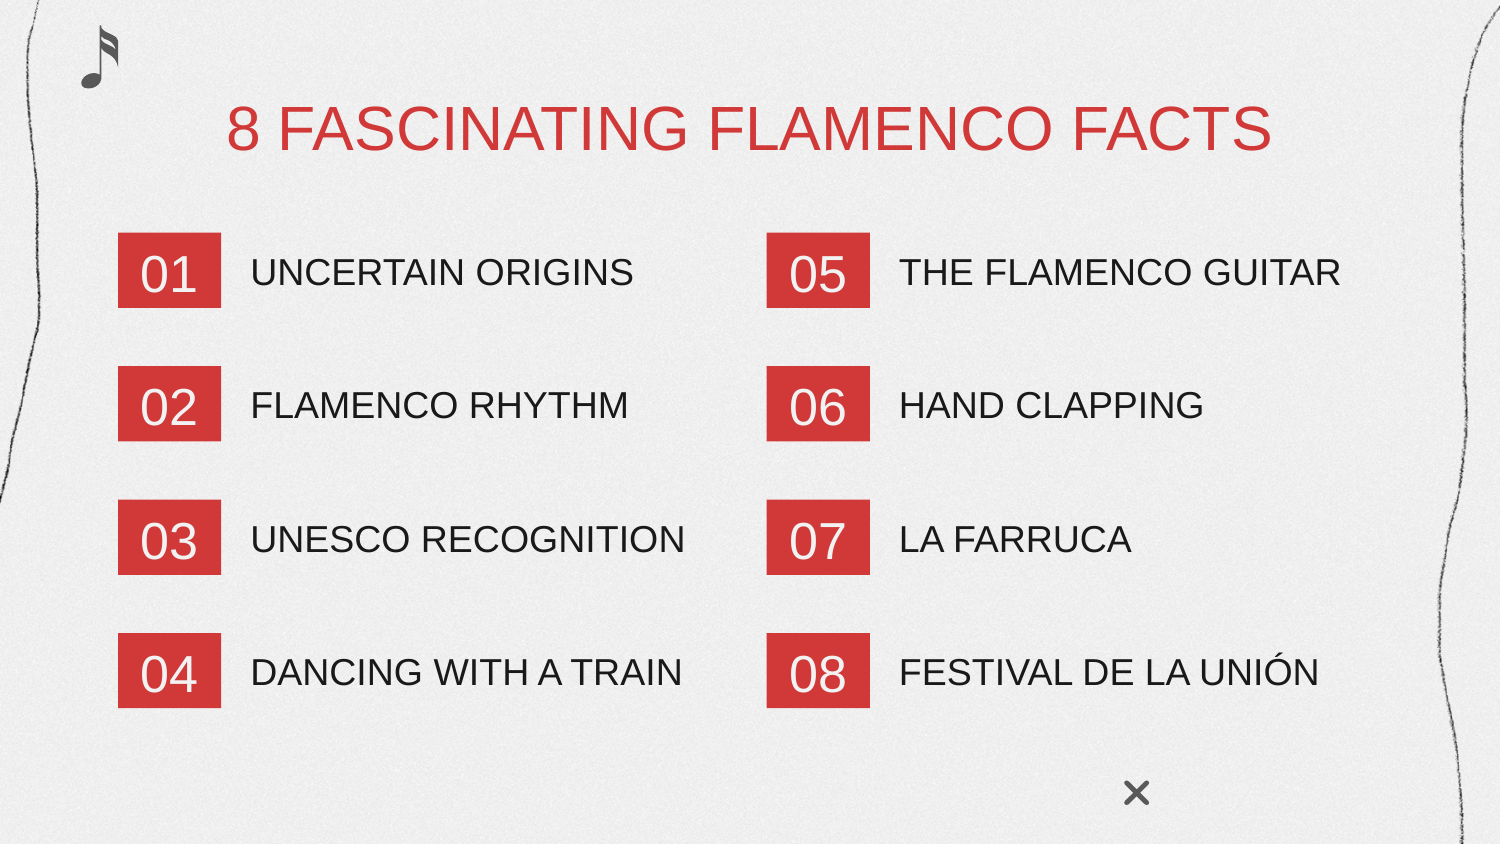

# 8 FASCINATING FLAMENCO FACTS
01
UNCERTAIN ORIGINS
05
THE FLAMENCO GUITAR
FLAMENCO RHYTHM
HAND CLAPPING
02
06
UNESCO RECOGNITION
LA FARRUCA
03
07
04
DANCING WITH A TRAIN
08
FESTIVAL DE LA UNIÓN